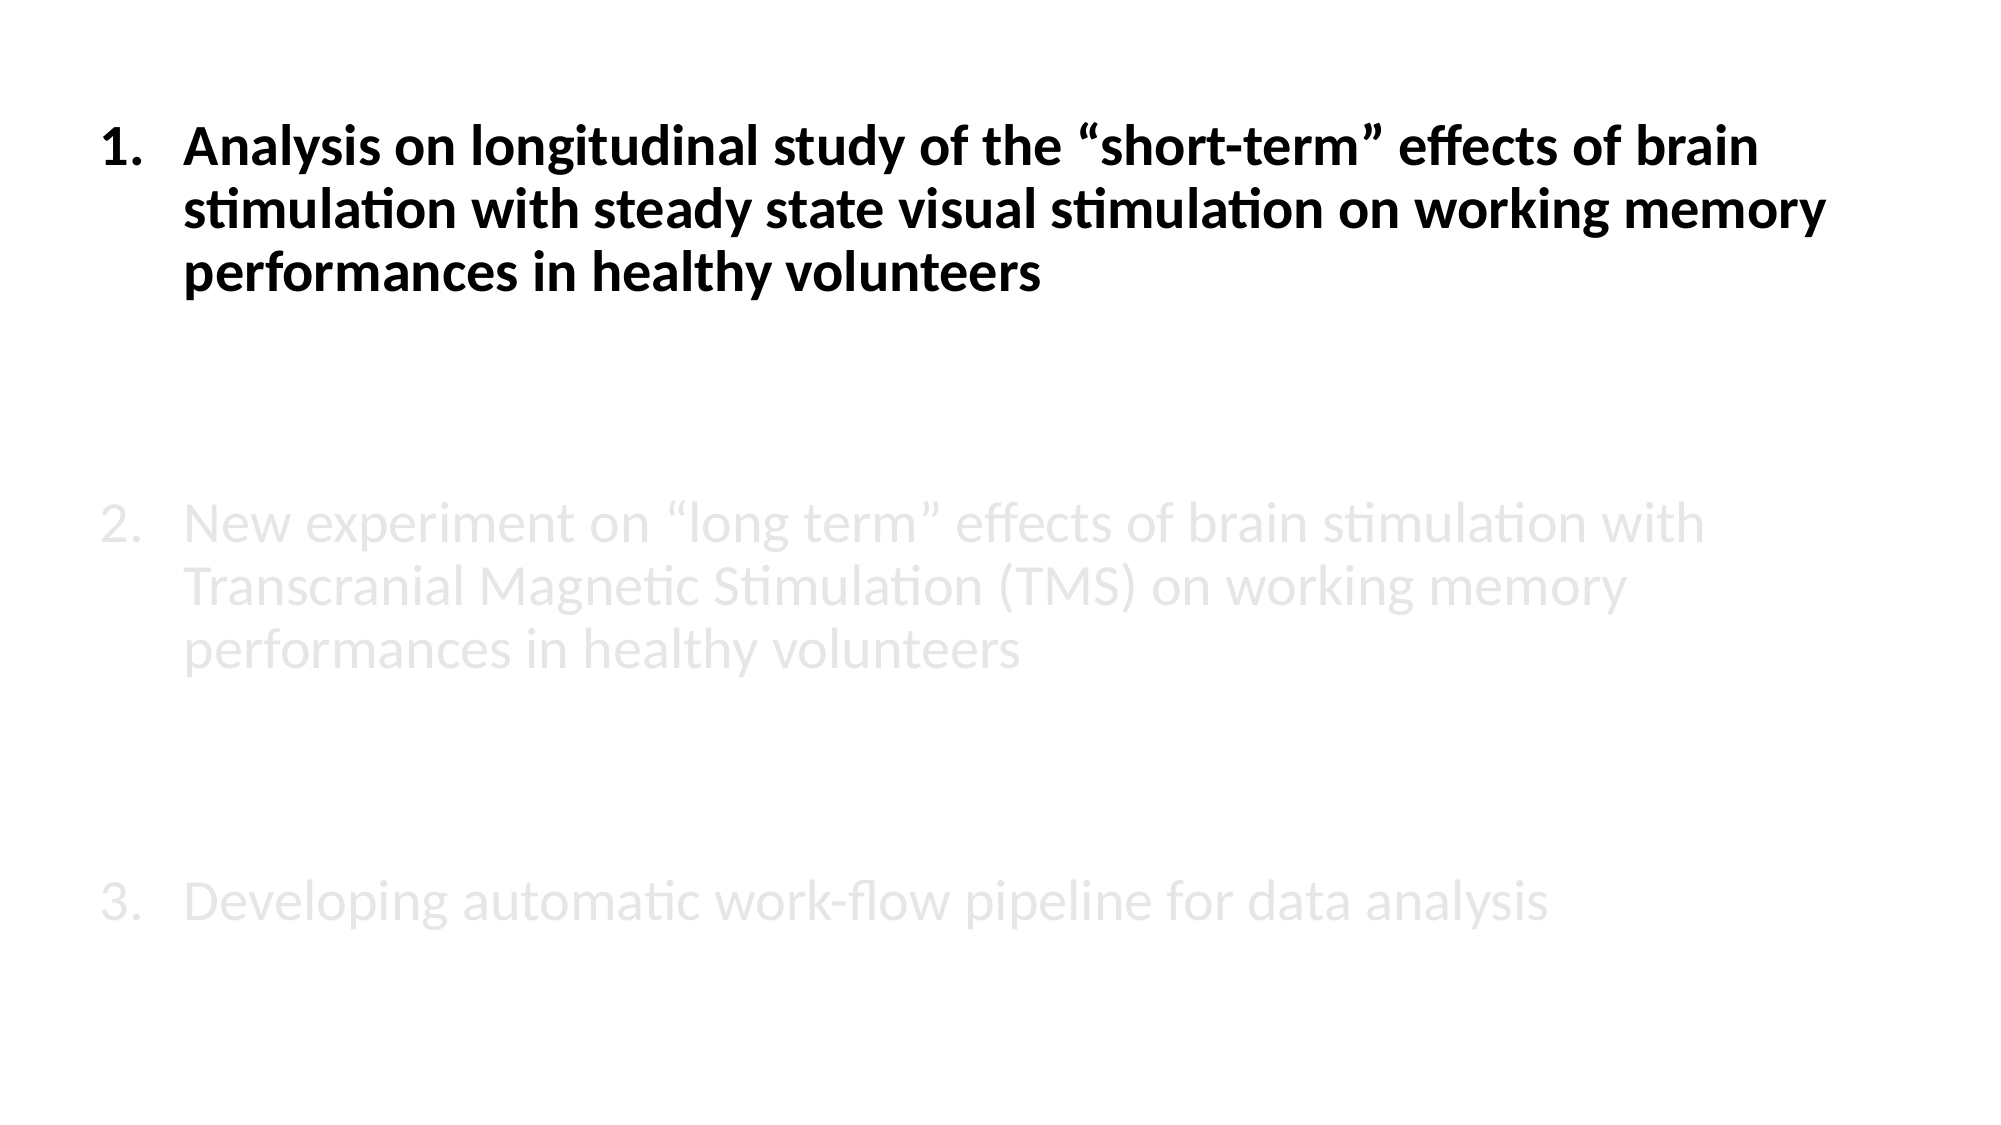

Analysis on longitudinal study of the “short-term” effects of brain stimulation with steady state visual stimulation on working memory performances in healthy volunteers

New experiment on “long term” effects of brain stimulation with Transcranial Magnetic Stimulation (TMS) on working memory performances in healthy volunteers

Developing automatic work-flow pipeline for data analysis